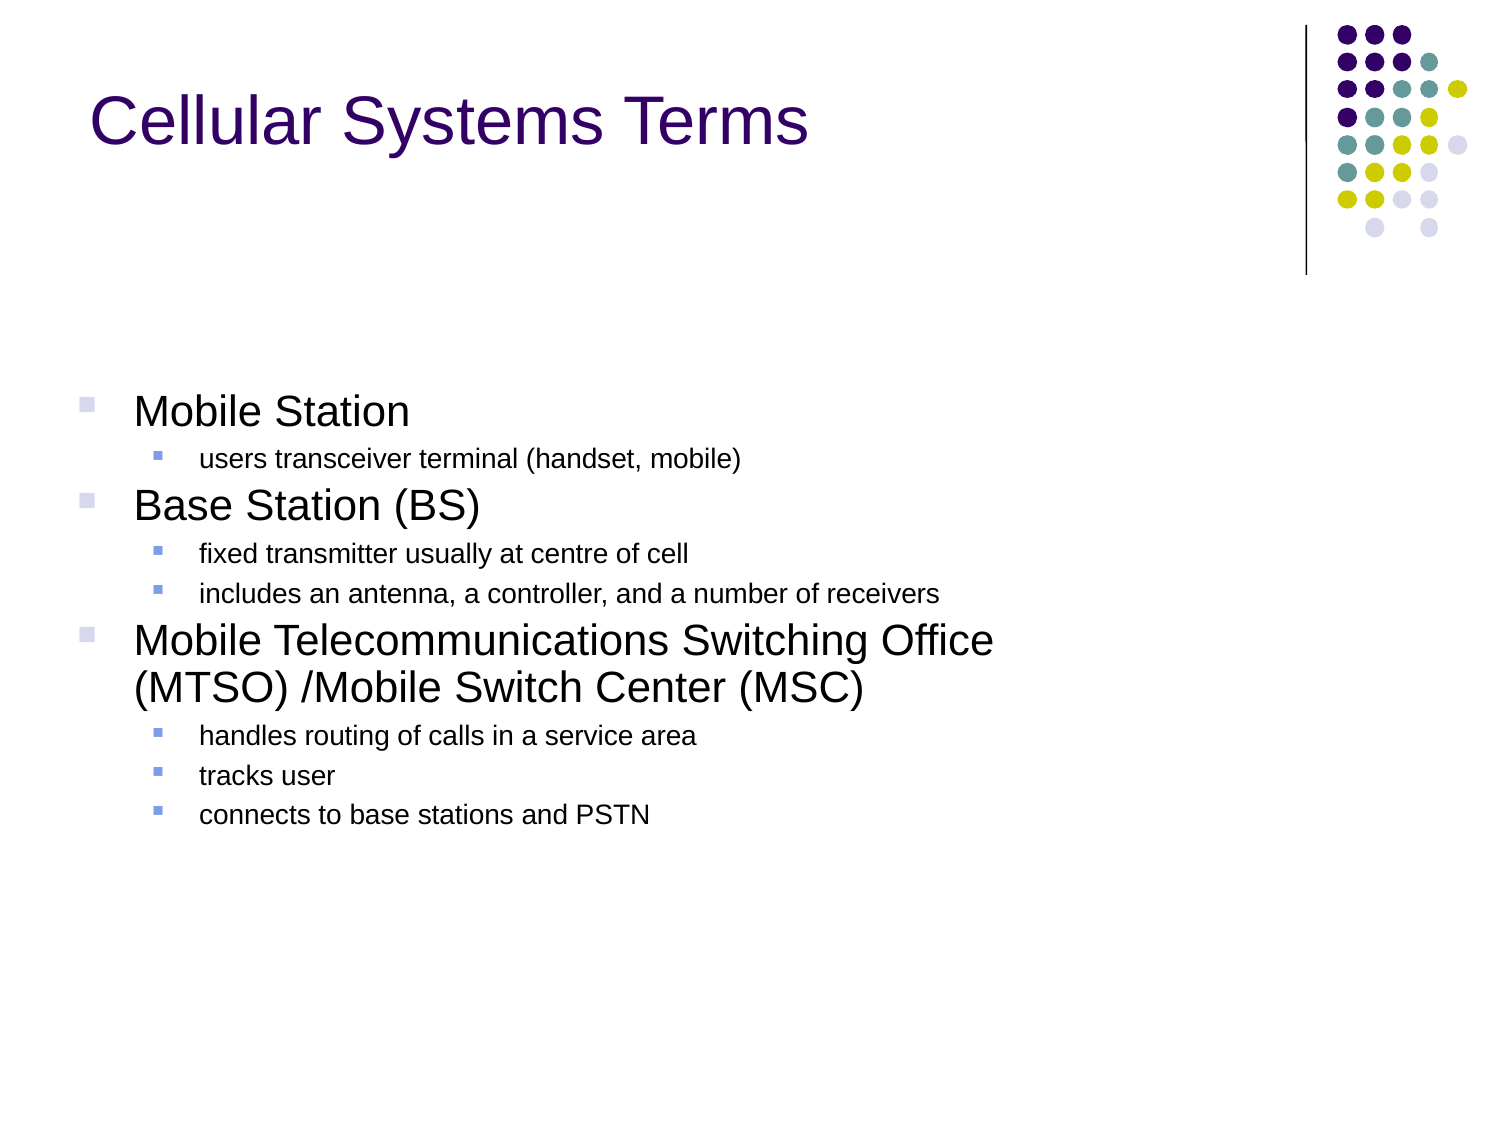

Cellular Systems Terms
Mobile Station
users transceiver terminal (handset, mobile)
Base Station (BS)
fixed transmitter usually at centre of cell
includes an antenna, a controller, and a number of receivers
Mobile Telecommunications Switching Office (MTSO) /Mobile Switch Center (MSC)
handles routing of calls in a service area
tracks user
connects to base stations and PSTN